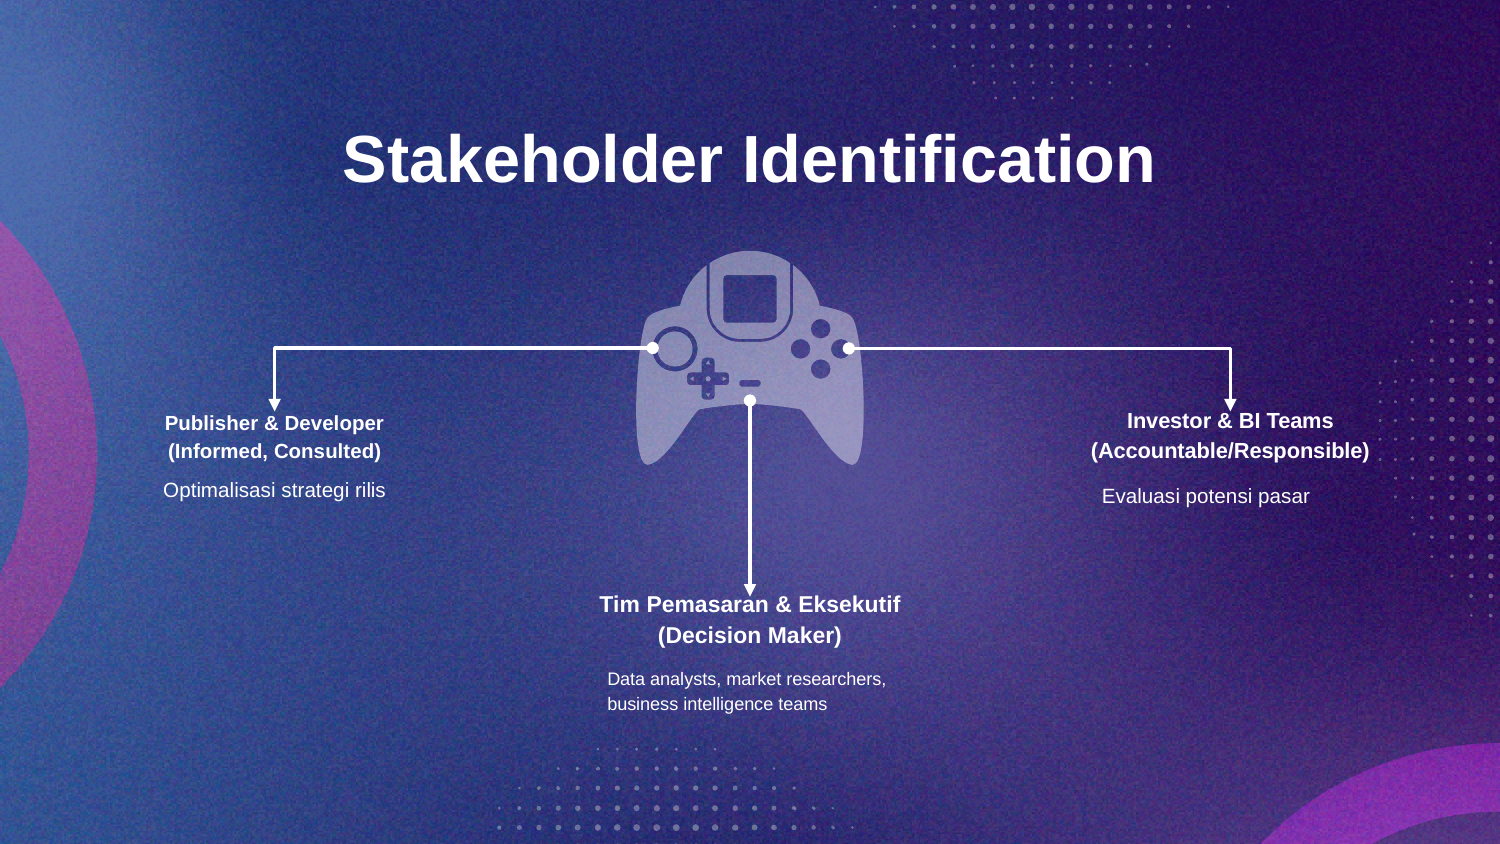

# Stakeholder Identification

Publisher & Developer (Informed, Consulted)
Investor & BI Teams (Accountable/Responsible)
Optimalisasi strategi rilis
Evaluasi potensi pasar
Tim Pemasaran & Eksekutif (Decision Maker)
Data analysts, market researchers, business intelligence teams